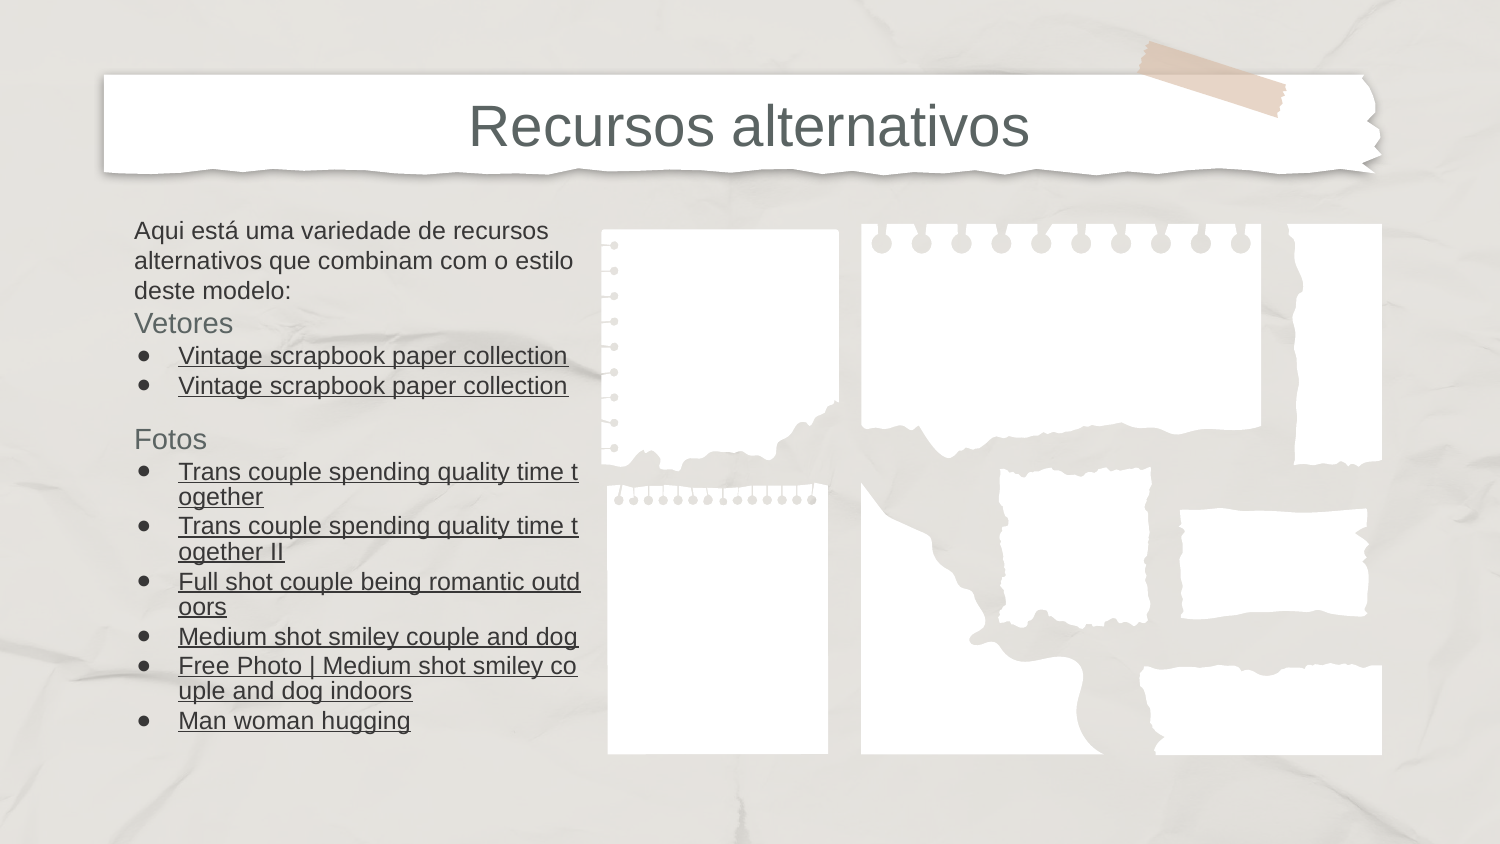

# Recursos alternativos
Aqui está uma variedade de recursos alternativos que combinam com o estilo deste modelo:
Vetores
Vintage scrapbook paper collection
Vintage scrapbook paper collection
Fotos
Trans couple spending quality time together
Trans couple spending quality time together II
Full shot couple being romantic outdoors
Medium shot smiley couple and dog
Free Photo | Medium shot smiley couple and dog indoors
Man woman hugging